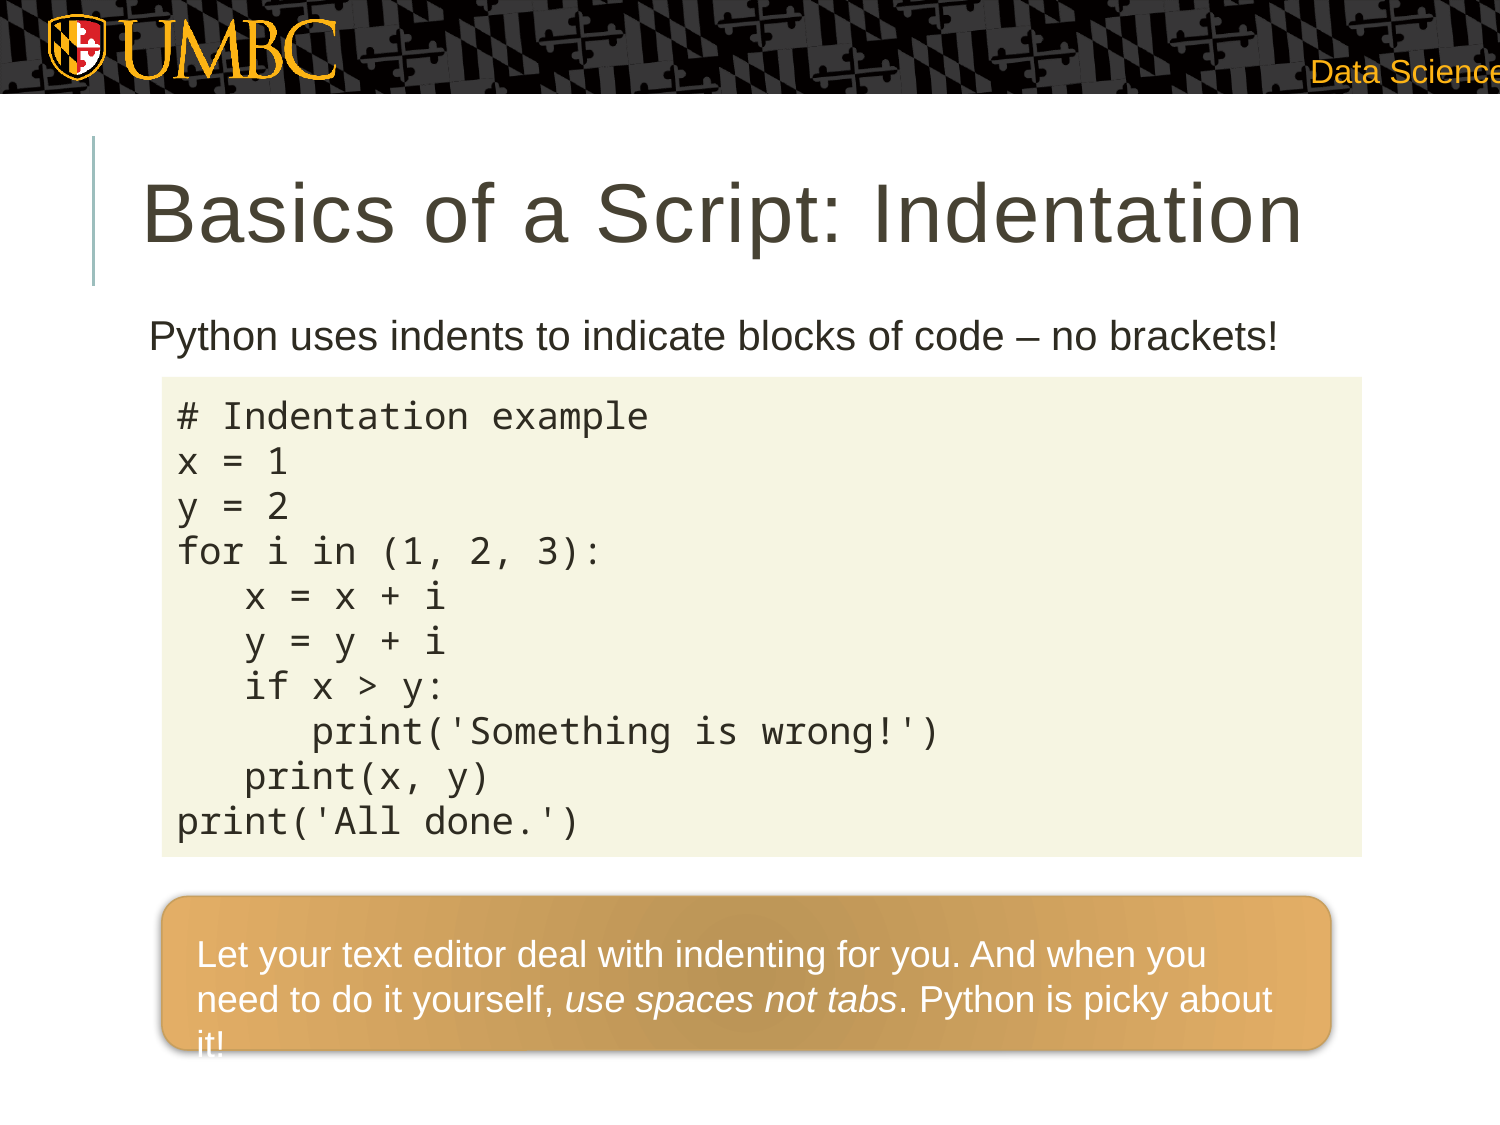

# Basics of a Script: Indentation
Python uses indents to indicate blocks of code – no brackets!
# Indentation example
x = 1
y = 2
for i in (1, 2, 3):
   x = x + i
   y = y + i
   if x > y:
      print('Something is wrong!')
   print(x, y)
print('All done.')

Let your text editor deal with indenting for you. And when you need to do it yourself, use spaces not tabs. Python is picky about it!